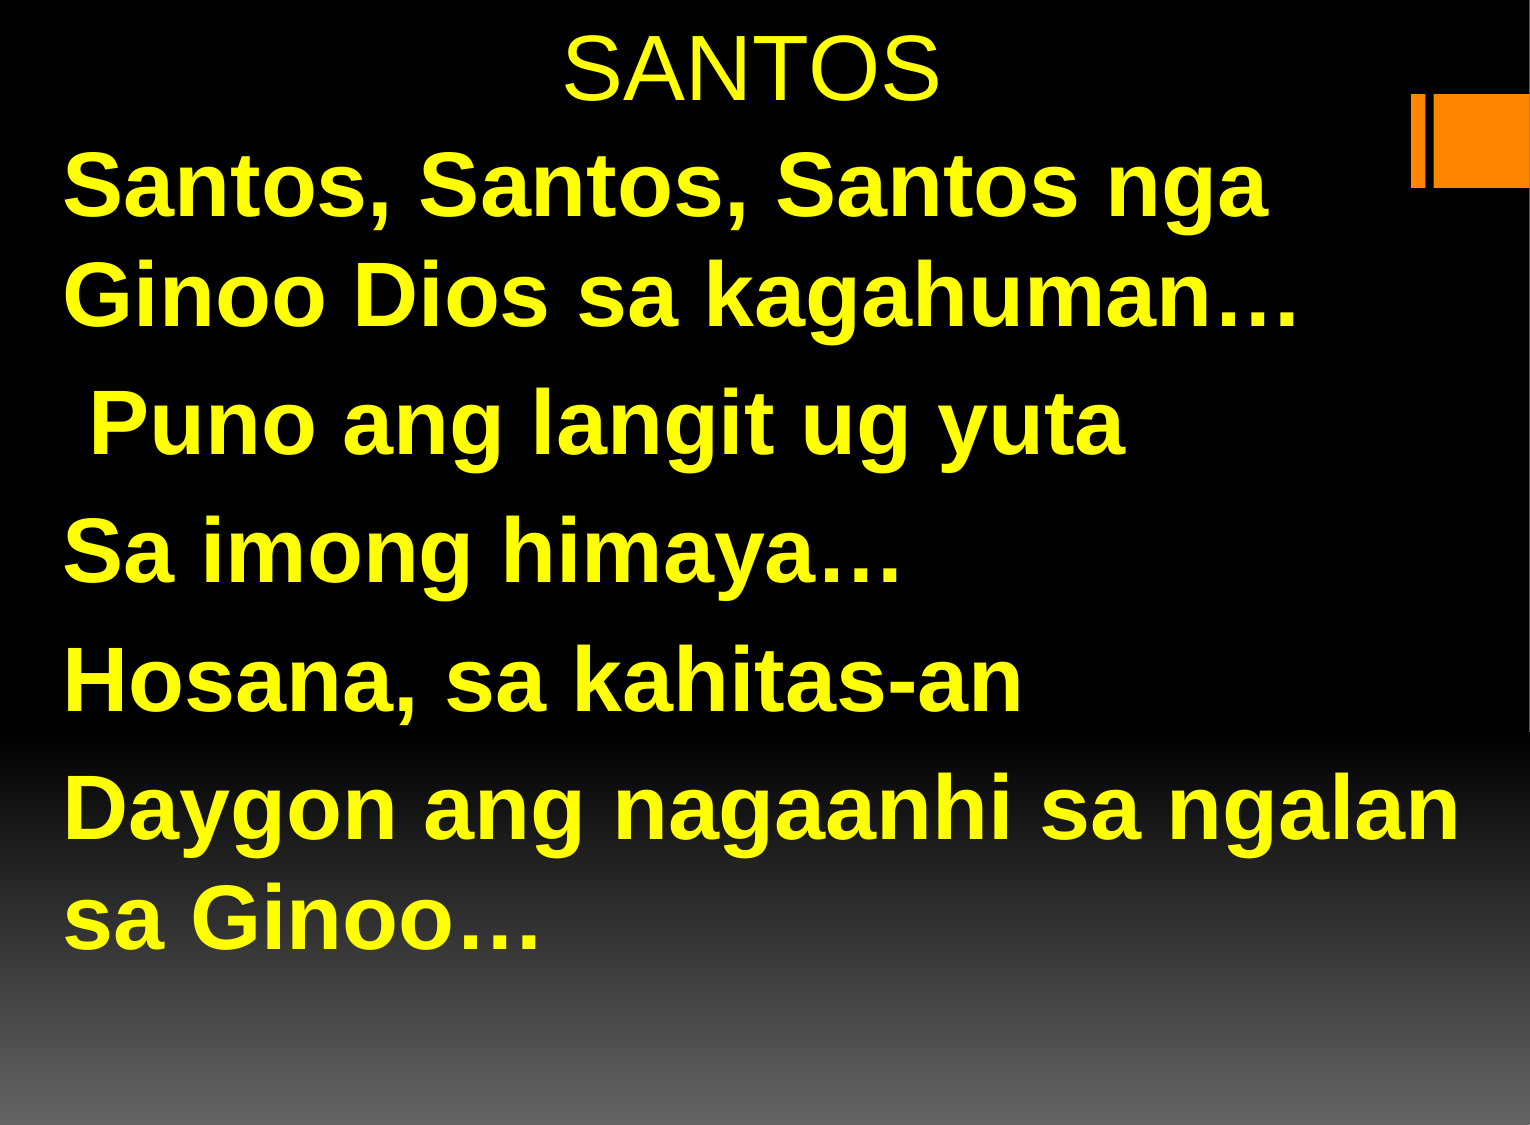

# SANTOS
Santos, Santos, Santos nga Ginoo Dios sa kagahuman…
 Puno ang langit ug yuta
Sa imong himaya…
Hosana, sa kahitas-an
Daygon ang nagaanhi sa ngalan sa Ginoo…